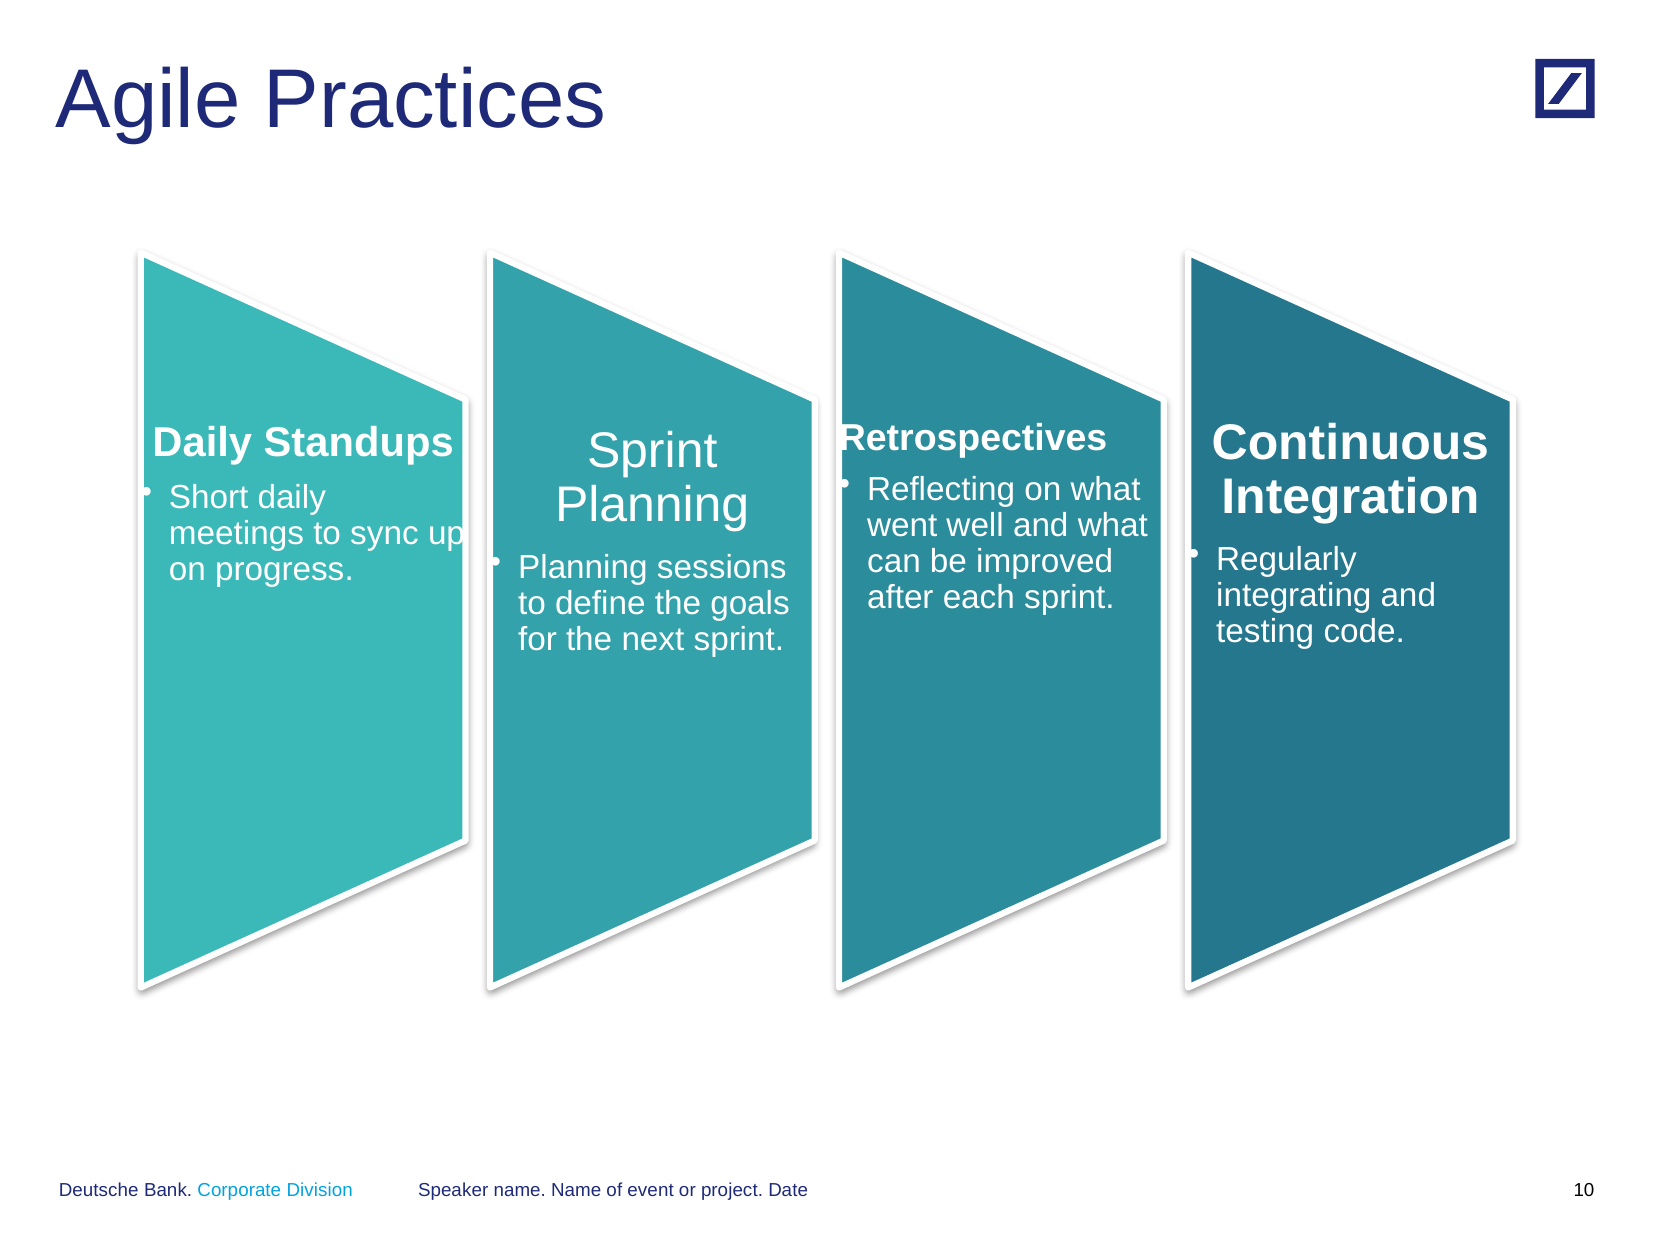

# Agile Practices
Daily Standups
Short daily meetings to sync up on progress.
Sprint Planning
Planning sessions to define the goals for the next sprint.
Retrospectives
Reflecting on what went well and what can be improved after each sprint.
Continuous Integration
Regularly integrating and testing code.
Speaker name. Name of event or project. Date
10